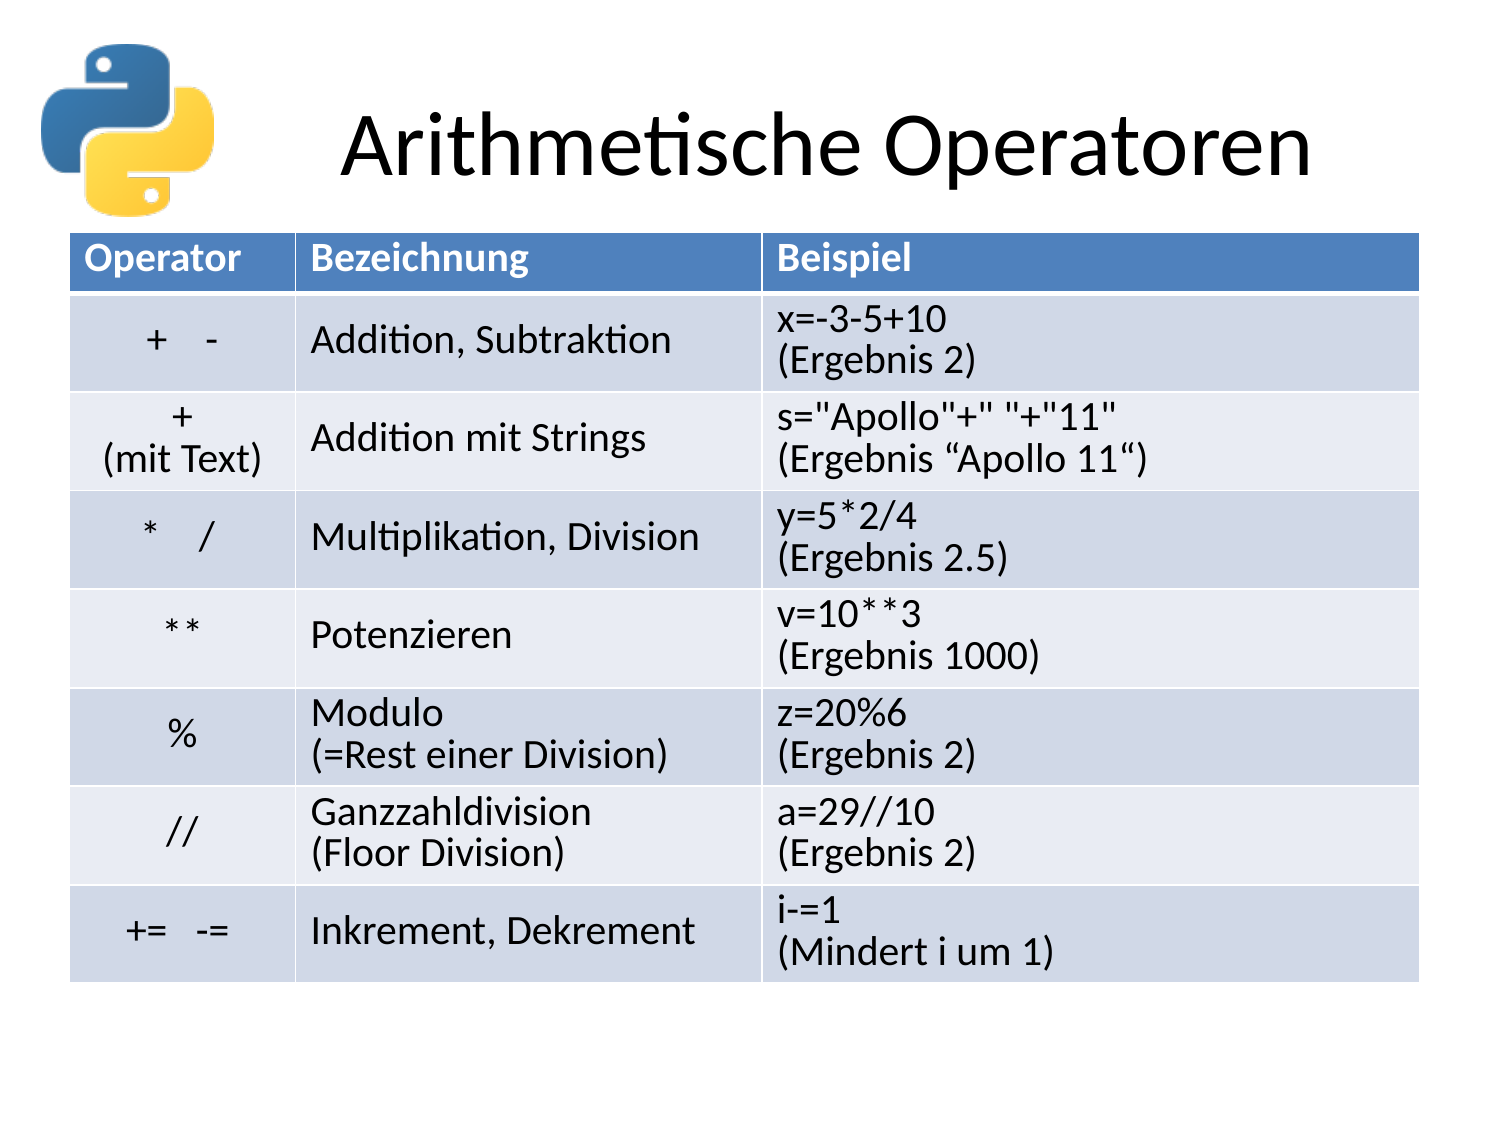

# Arithmetische Operatoren
| Operator | Bezeichnung | Beispiel |
| --- | --- | --- |
| + - | Addition, Subtraktion | x=-3-5+10 (Ergebnis 2) |
| + (mit Text) | Addition mit Strings | s="Apollo"+" "+"11" (Ergebnis “Apollo 11“) |
| \* / | Multiplikation, Division | y=5\*2/4 (Ergebnis 2.5) |
| \*\* | Potenzieren | v=10\*\*3 (Ergebnis 1000) |
| % | Modulo (=Rest einer Division) | z=20%6 (Ergebnis 2) |
| // | Ganzzahldivision (Floor Division) | a=29//10 (Ergebnis 2) |
| += -= | Inkrement, Dekrement | i-=1 (Mindert i um 1) |